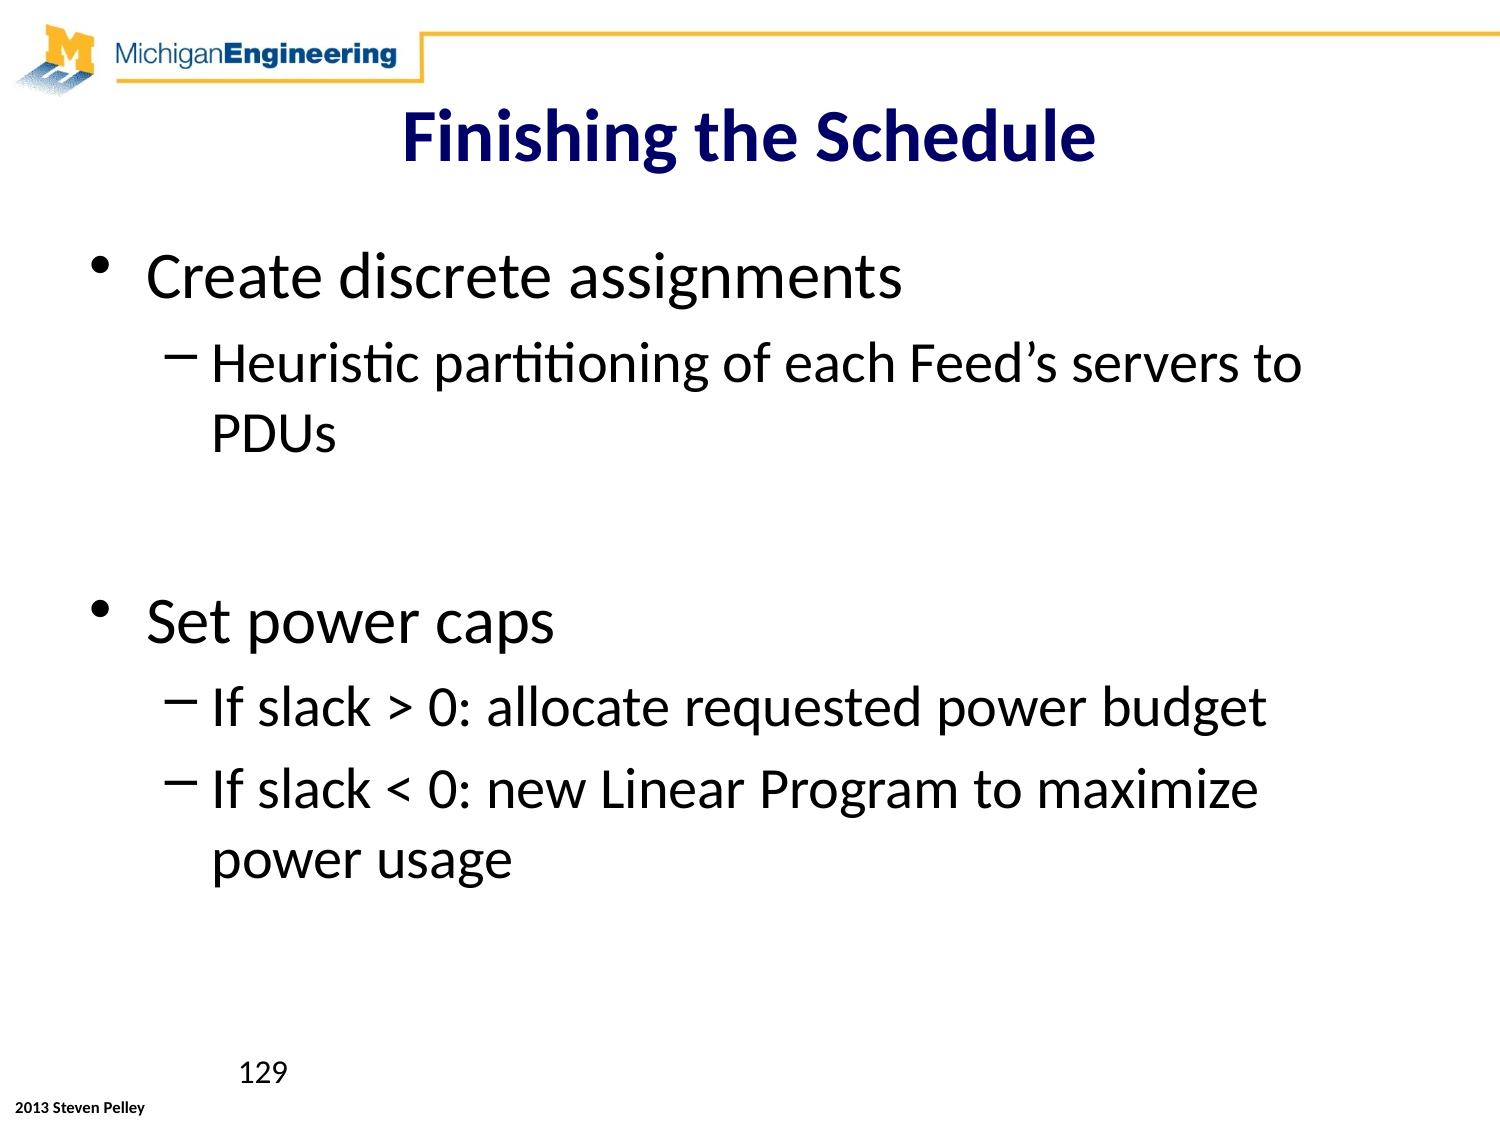

# Finishing the Schedule
Create discrete assignments
Heuristic partitioning of each Feed’s servers to PDUs

Set power caps
If slack > 0: allocate requested power budget
If slack < 0: new Linear Program to maximize power usage
129